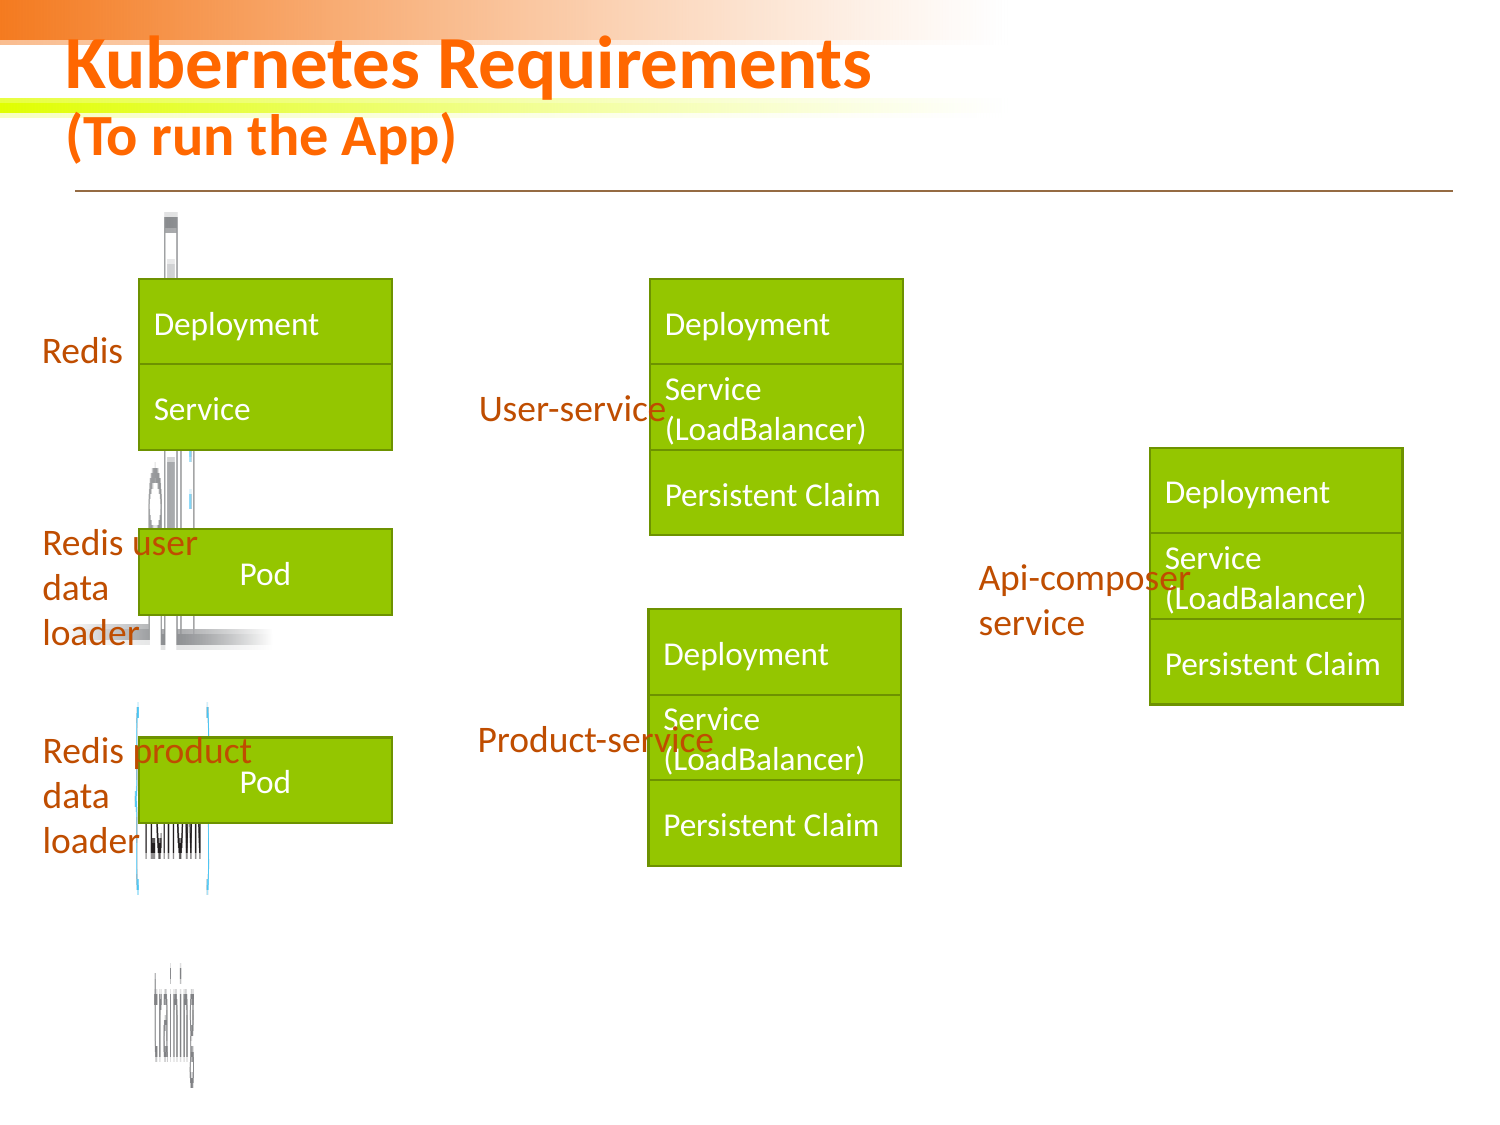

# Kubernetes Requirements (To run the App)
Deployment
Deployment
Redis
Service
Service (LoadBalancer)
User-service
Deployment
Persistent Claim
Redis user
data
loader
Pod
Service (LoadBalancer)
Api-composer
service
Deployment
Persistent Claim
Service (LoadBalancer)
Product-service
Redis product
data
loader
Pod
Persistent Claim